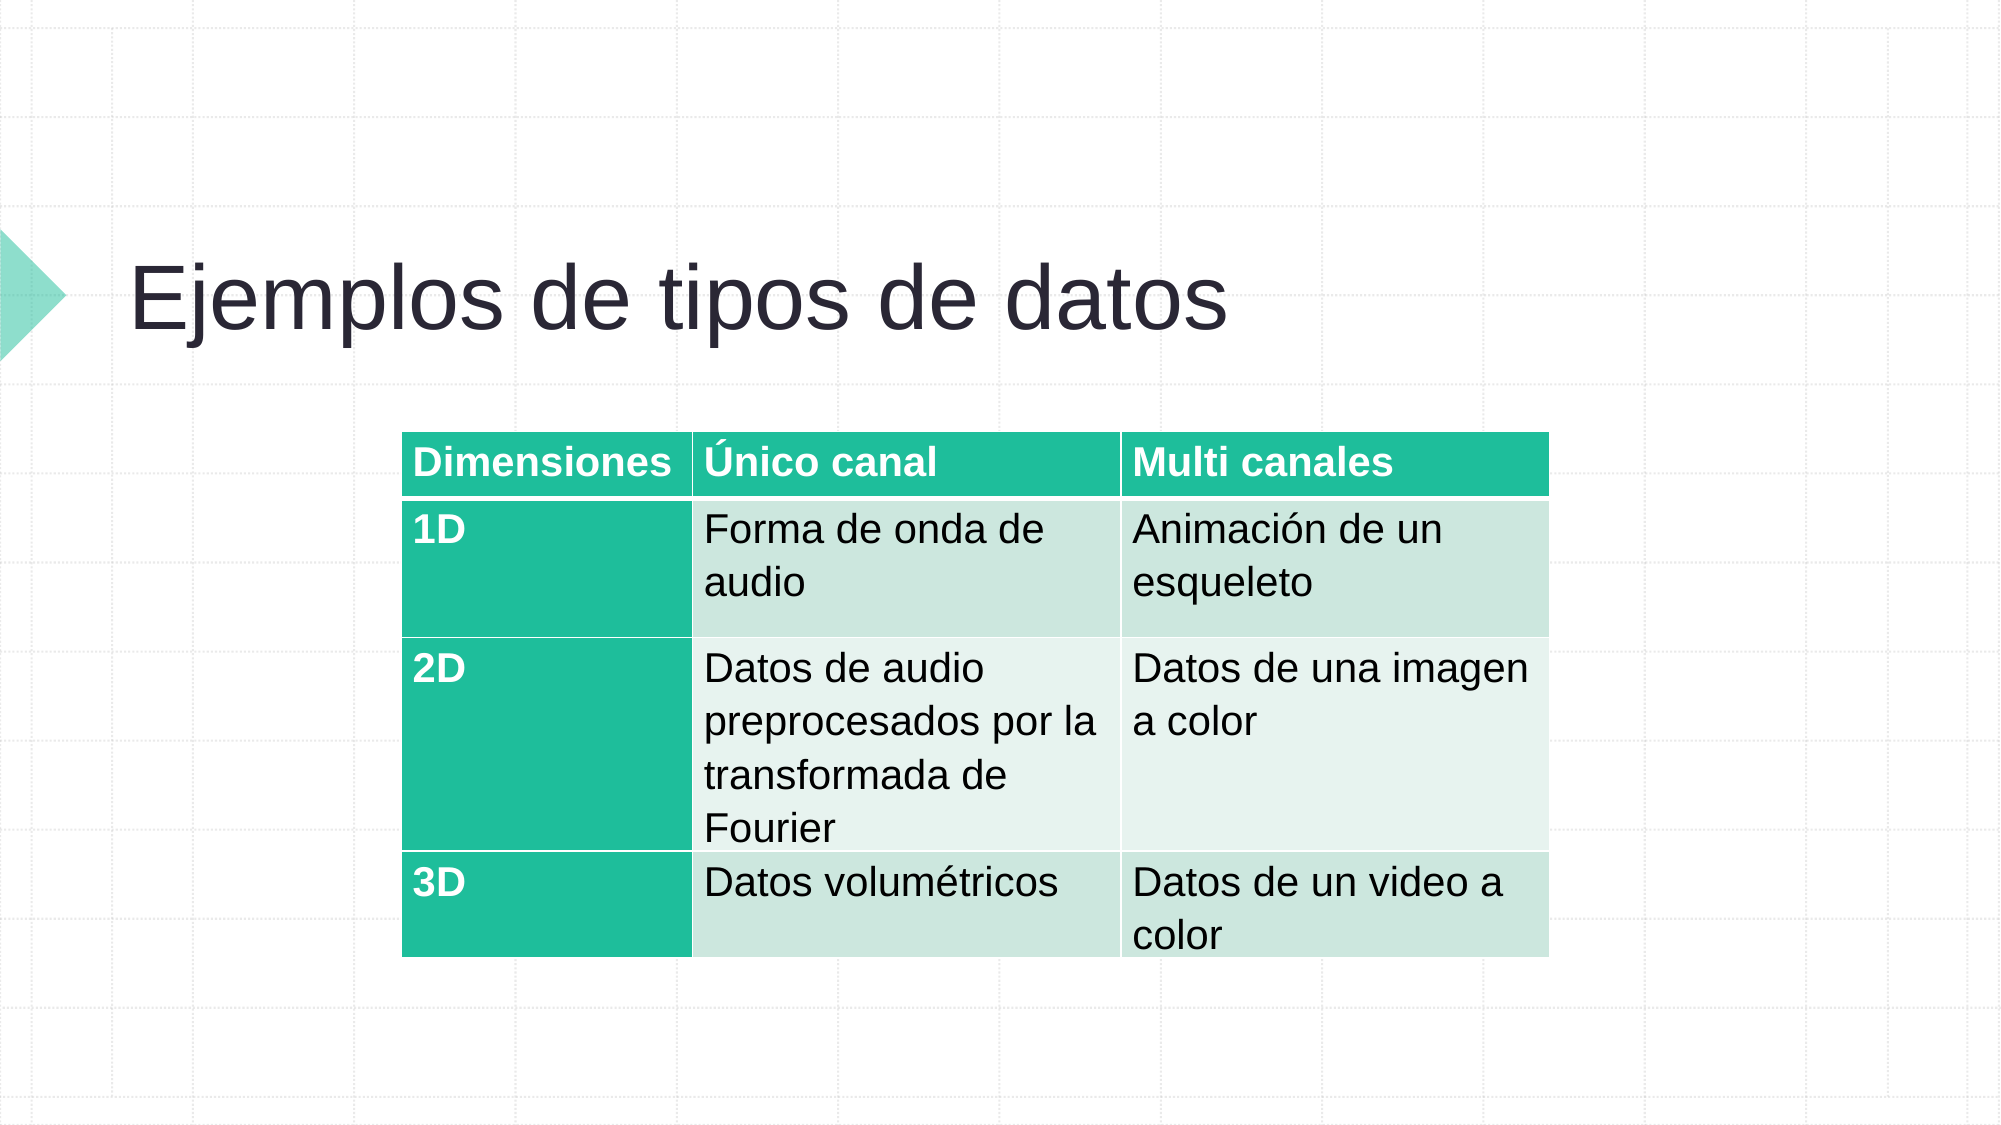

# Ejemplos de tipos de datos
| Dimensiones | Único canal | Multi canales |
| --- | --- | --- |
| 1D | Forma de onda de audio | Animación de un esqueleto |
| 2D | Datos de audio preprocesados por la transformada de Fourier | Datos de una imagen a color |
| 3D | Datos volumétricos | Datos de un video a color |